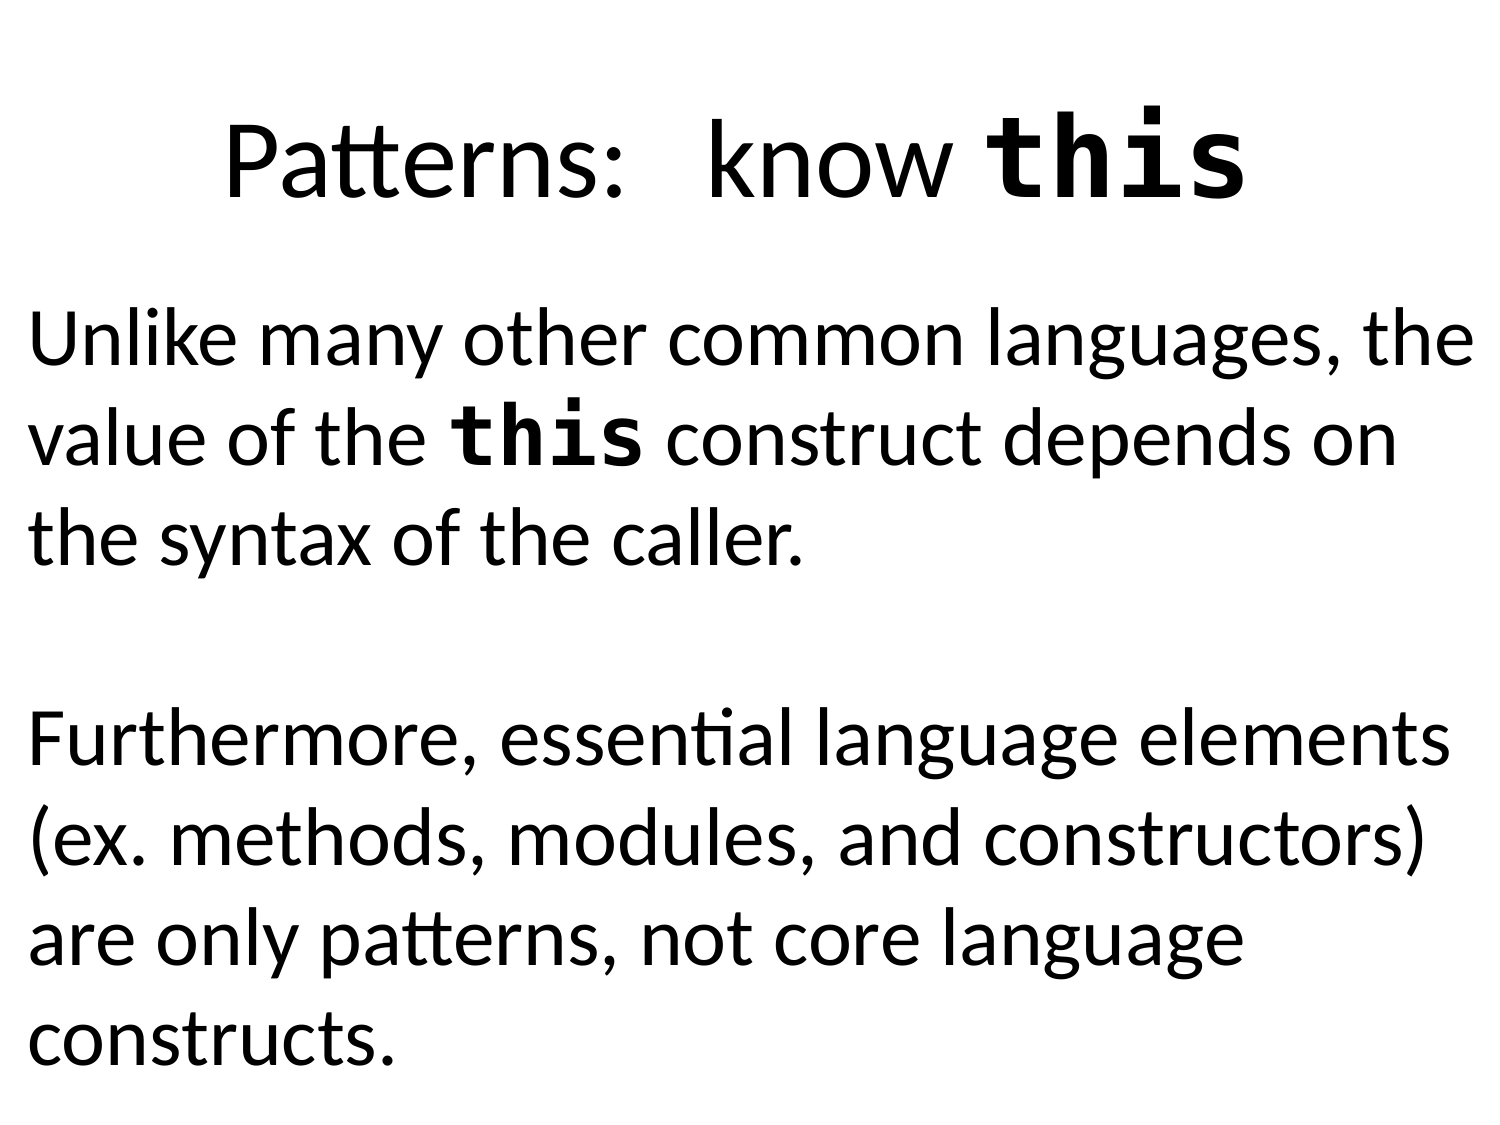

# Patterns:   know this
Unlike many other common languages, the value of the this construct depends on the syntax of the caller.

Furthermore, essential language elements (ex. methods, modules, and constructors) are only patterns, not core language constructs.